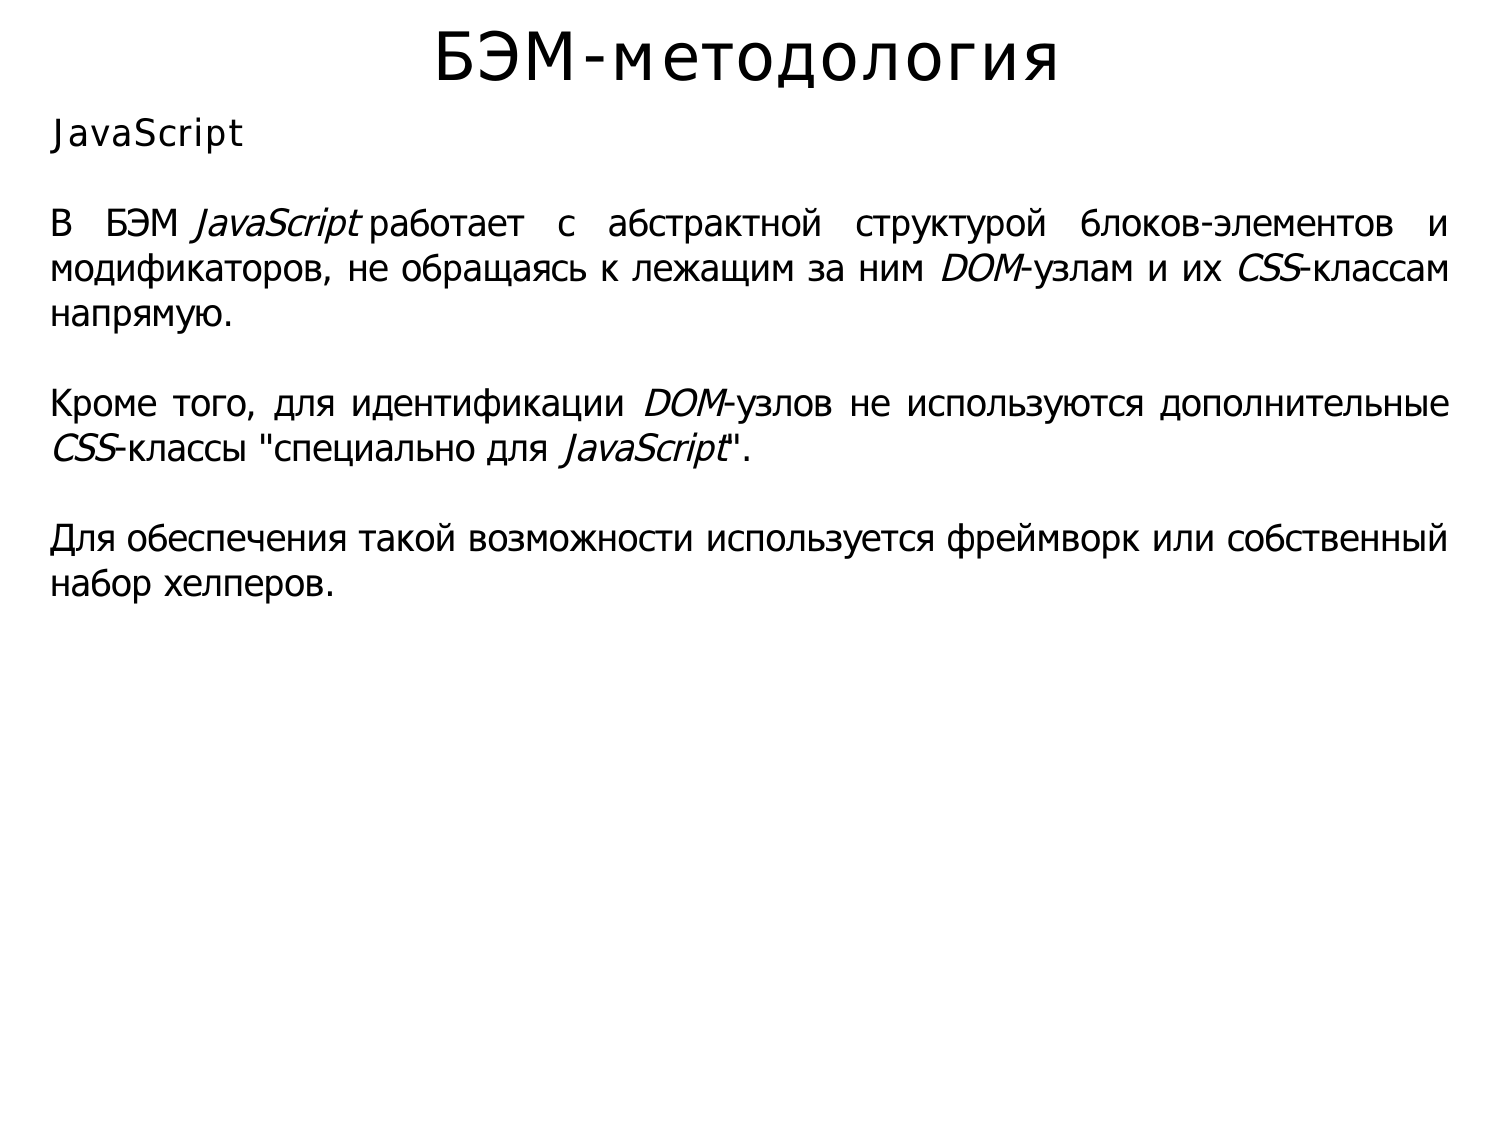

БЭМ-методология
JavaScript

В БЭМ JavaScript работает с абстрактной структурой блоков-элементов и модификаторов, не обращаясь к лежащим за ним DOM-узлам и их CSS-классам напрямую.

Кроме того, для идентификации DOM-узлов не используются дополнительные CSS-классы "специально для JavaScript".

Для обеспечения такой возможности используется фреймворк или собственный набор хелперов.